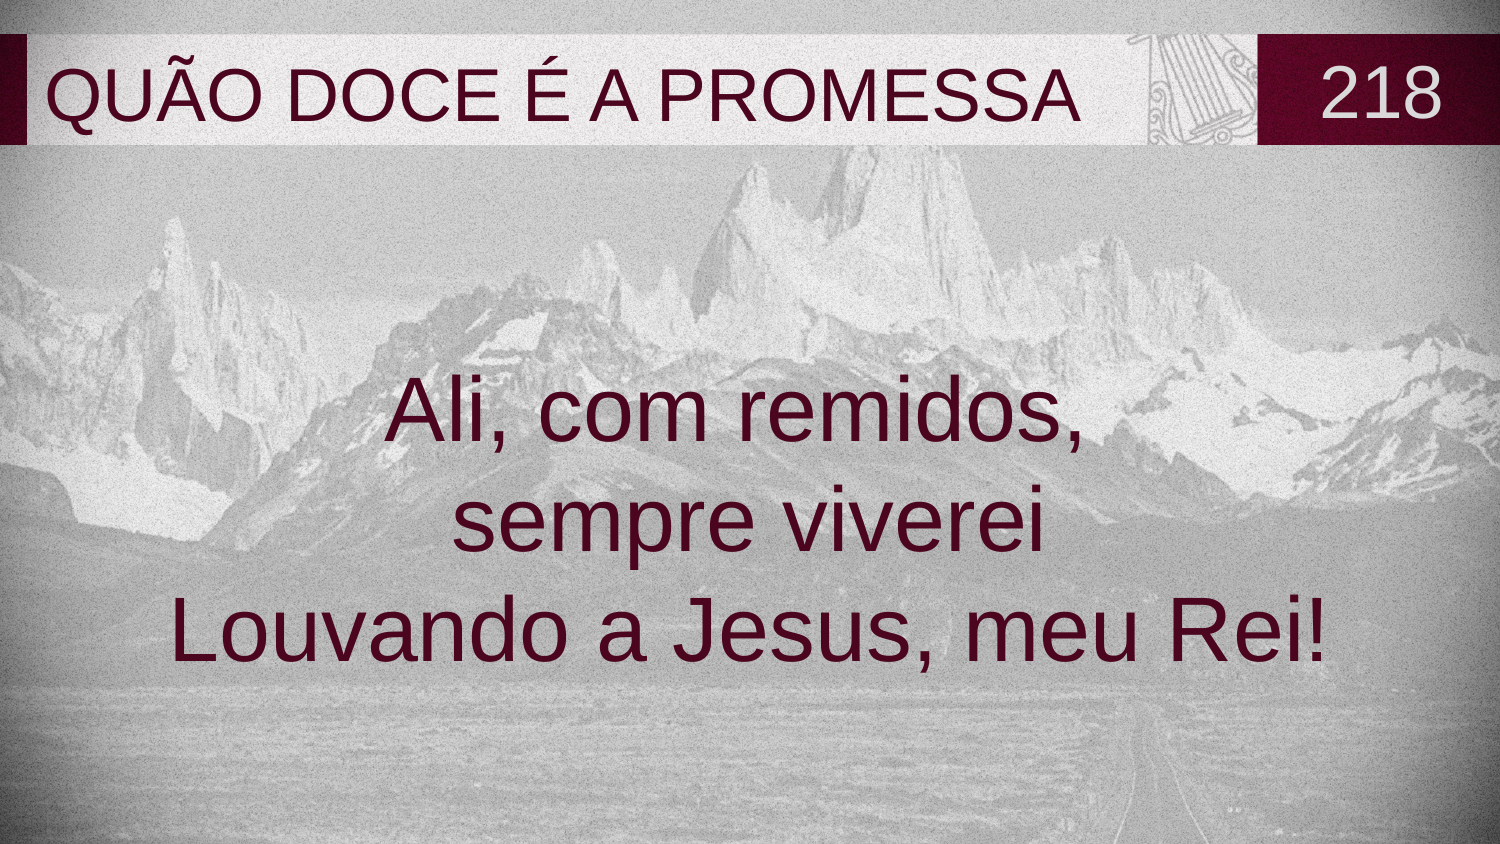

# QUÃO DOCE É A PROMESSA
218
Ali, com remidos,
sempre viverei
Louvando a Jesus, meu Rei!